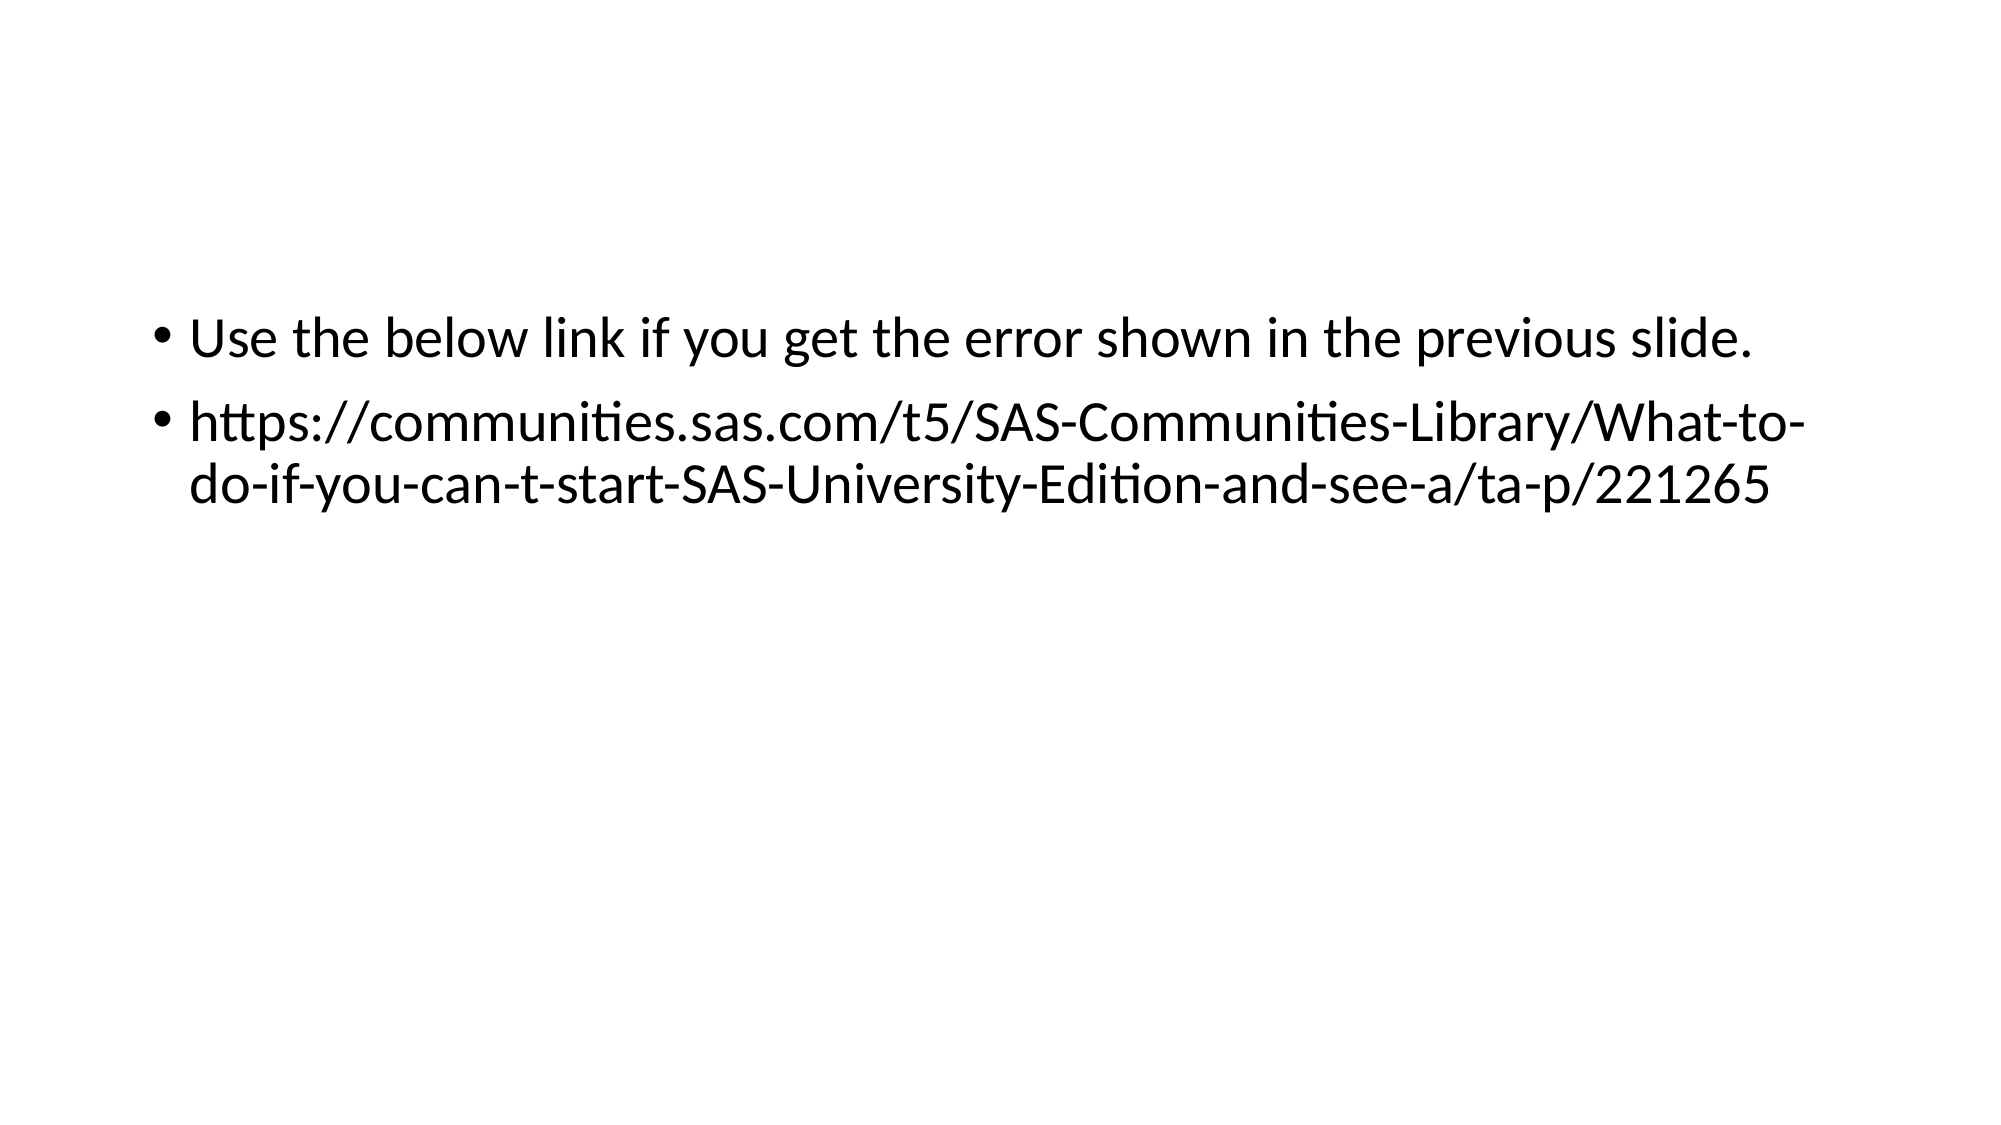

#
Use the below link if you get the error shown in the previous slide.
https://communities.sas.com/t5/SAS-Communities-Library/What-to-do-if-you-can-t-start-SAS-University-Edition-and-see-a/ta-p/221265